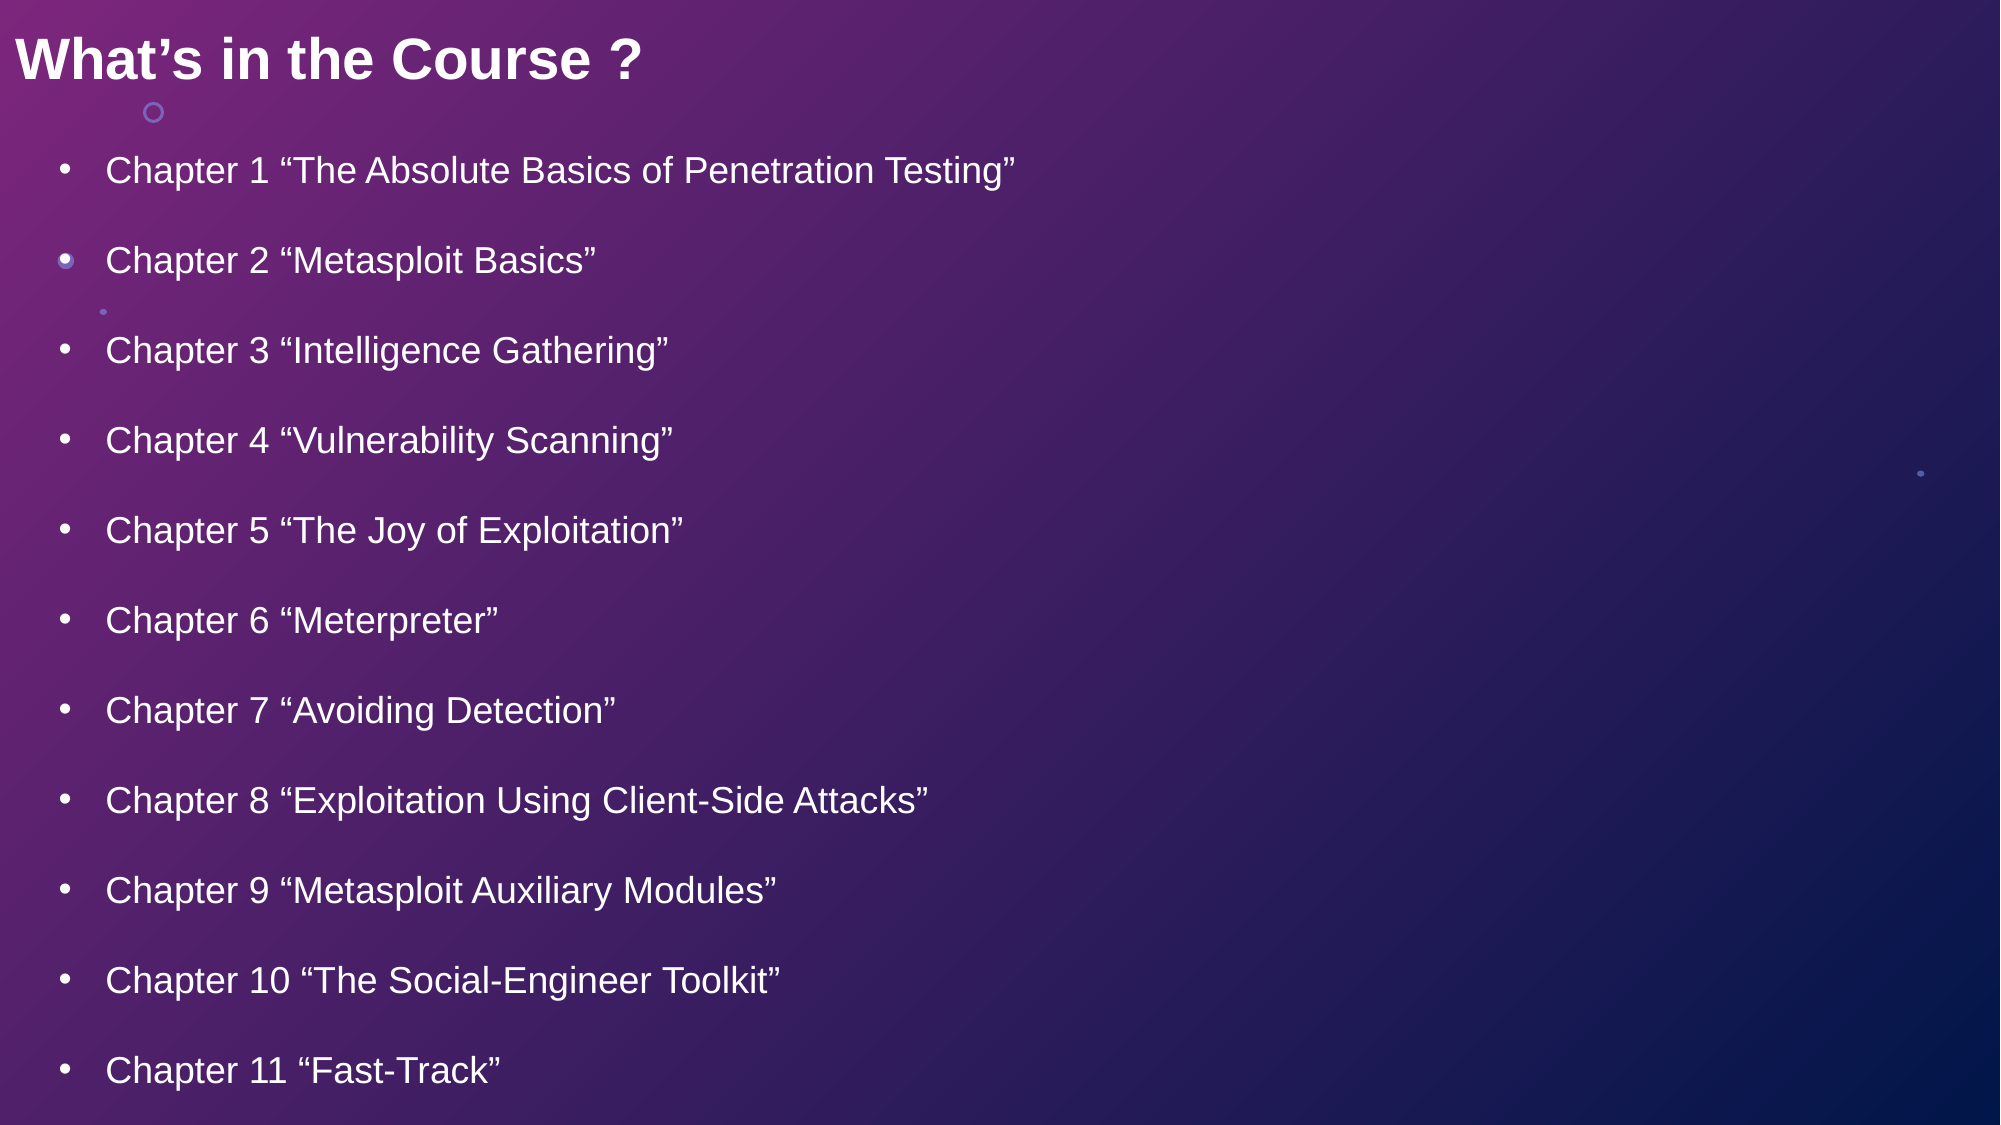

# What’s in the Course ?
Chapter 1 “The Absolute Basics of Penetration Testing”

Chapter 2 “Metasploit Basics”

Chapter 3 “Intelligence Gathering”

Chapter 4 “Vulnerability Scanning”

Chapter 5 “The Joy of Exploitation”

Chapter 6 “Meterpreter”

Chapter 7 “Avoiding Detection”

Chapter 8 “Exploitation Using Client-Side Attacks”

Chapter 9 “Metasploit Auxiliary Modules”

Chapter 10 “The Social-Engineer Toolkit”

Chapter 11 “Fast-Track”